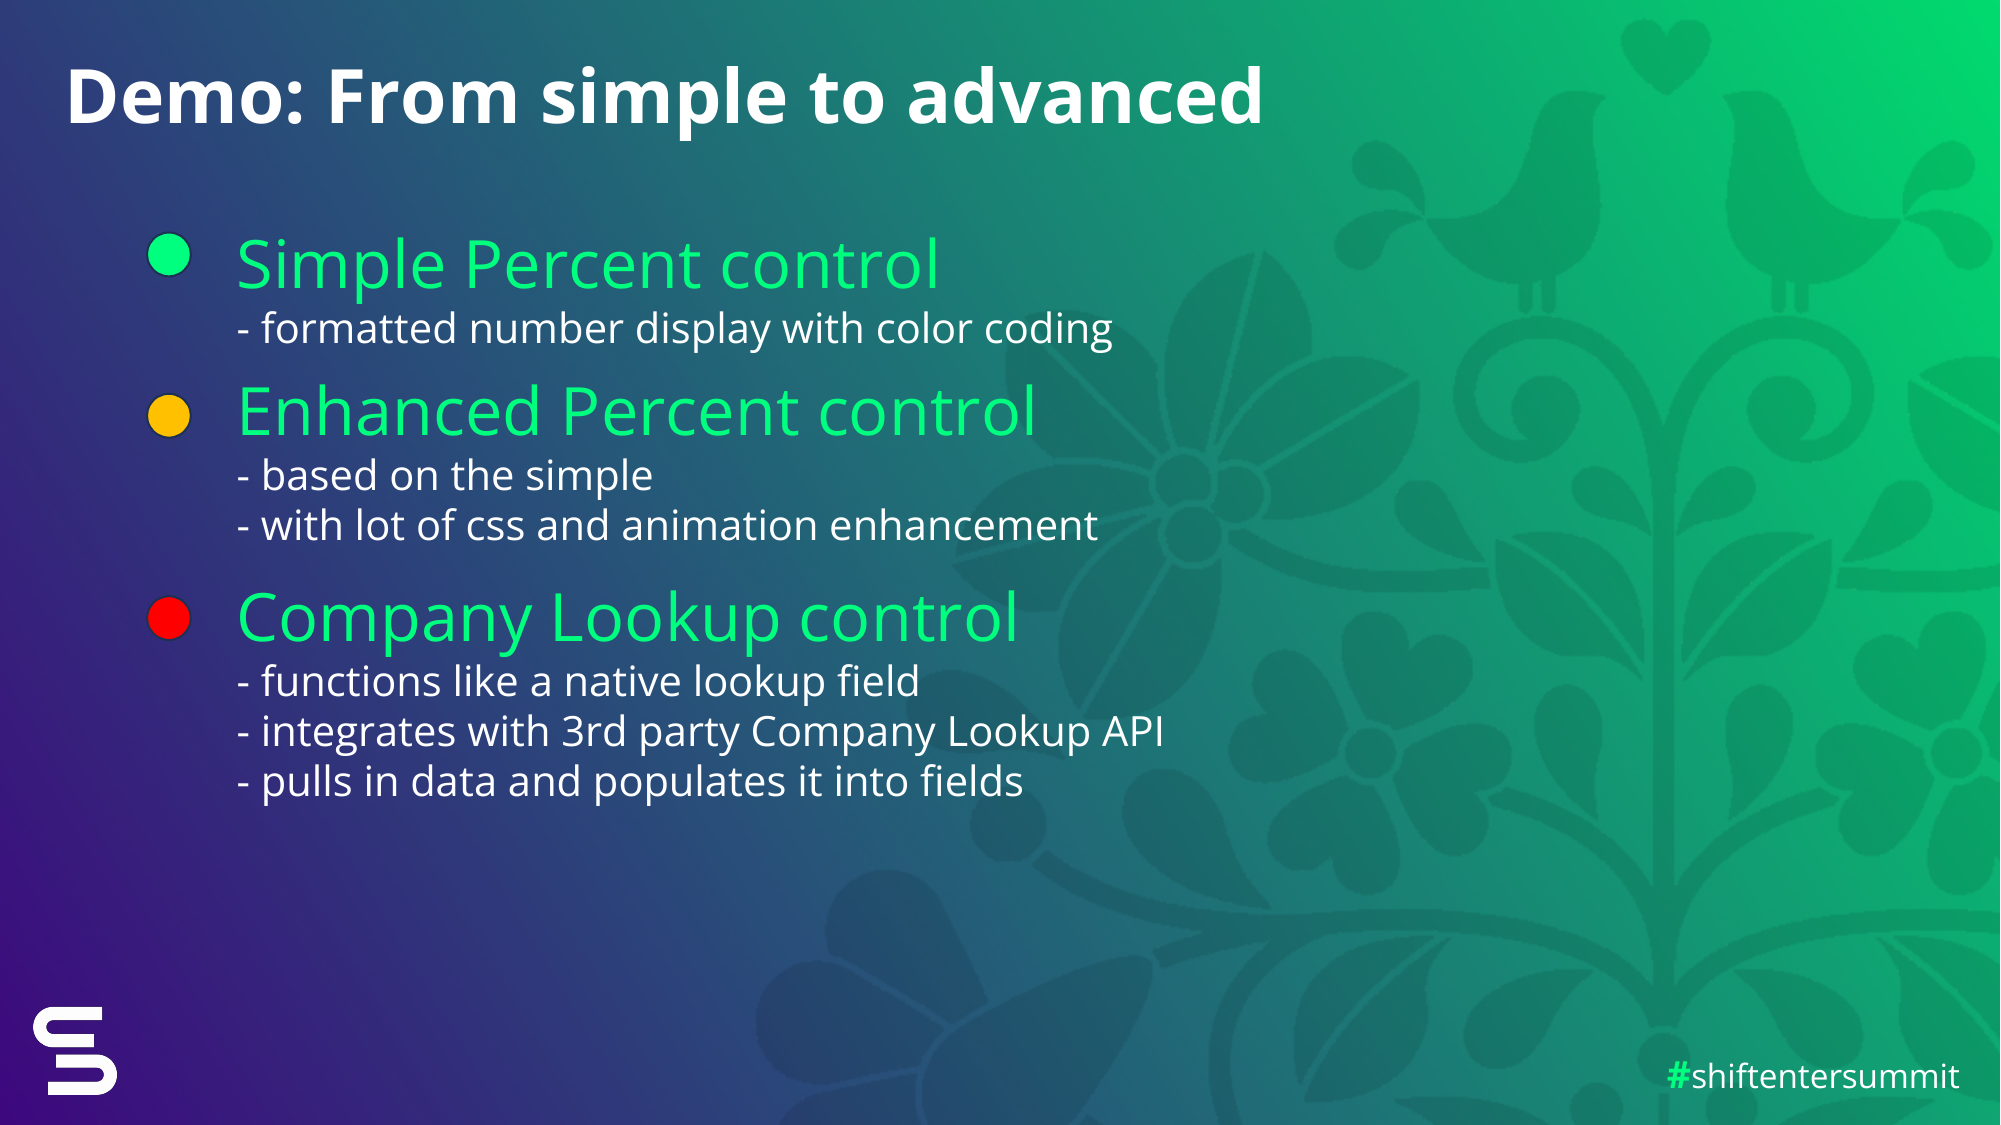

Demo: From simple to advanced
Simple Percent control
- formatted number display with color coding

Enhanced Percent control
- based on the simple
- with lot of css and animation enhancement

Company Lookup control
- functions like a native lookup field
- integrates with 3rd party Company Lookup API
- pulls in data and populates it into fields